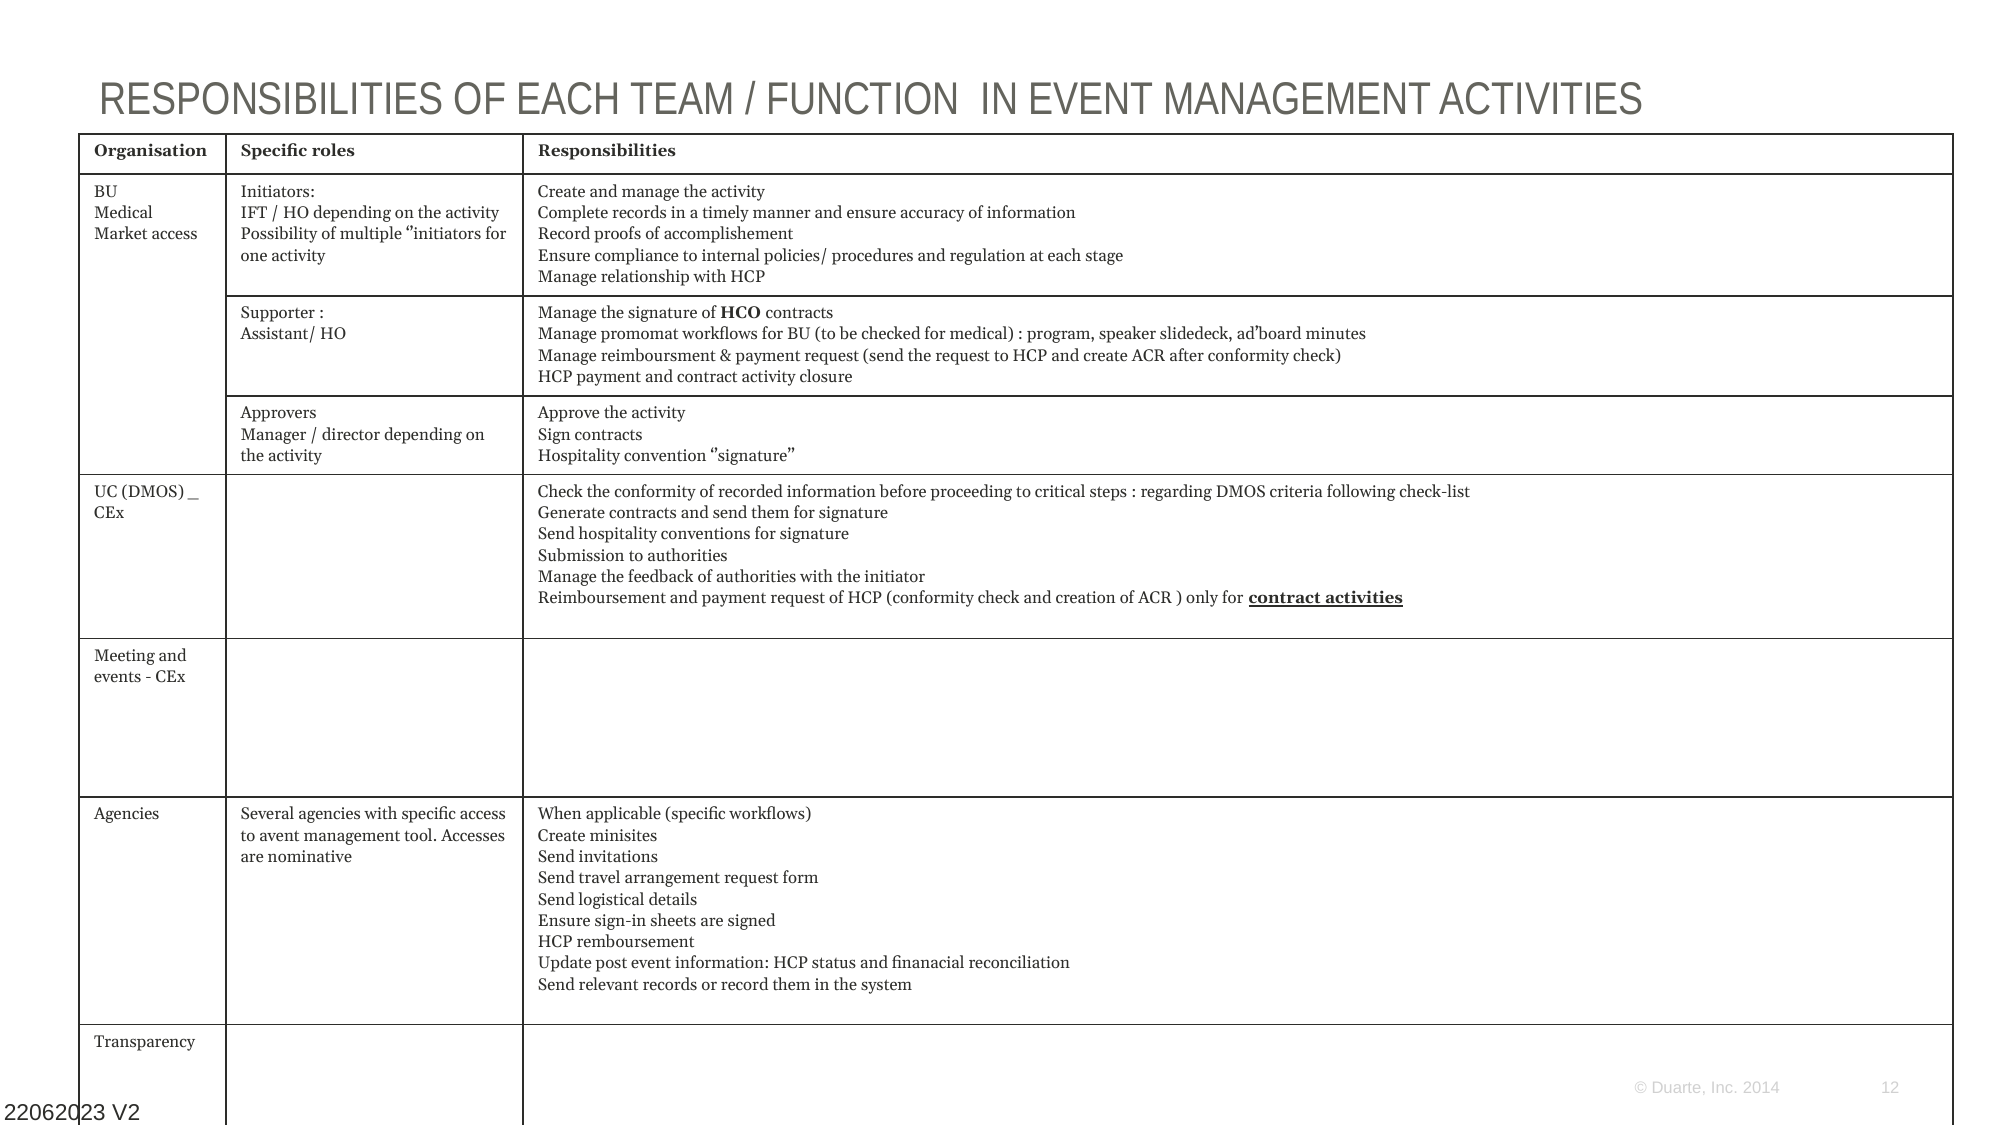

# Responsibilities of each team / Function  in event management activities
| Organisation | Specific roles | Responsibilities |
| --- | --- | --- |
| BU Medical Market access | Initiators: IFT / HO depending on the activity Possibility of multiple ‘’initiators for one activity | Create and manage the activity Complete records in a timely manner and ensure accuracy of information Record proofs of accomplishement Ensure compliance to internal policies/ procedures and regulation at each stage Manage relationship with HCP |
|  | Supporter : Assistant/ HO | Manage the signature of HCO contracts Manage promomat workflows for BU (to be checked for medical) : program, speaker slidedeck, ad’board minutes Manage reimboursment & payment request (send the request to HCP and create ACR after conformity check) HCP payment and contract activity closure |
|  | Approvers Manager / director depending on the activity | Approve the activity Sign contracts Hospitality convention ‘’signature’’ |
| UC (DMOS) \_ CEx |  | Check the conformity of recorded information before proceeding to critical steps : regarding DMOS criteria following check-list Generate contracts and send them for signature Send hospitality conventions for signature Submission to authorities Manage the feedback of authorities with the initiator Reimboursement and payment request of HCP (conformity check and creation of ACR ) only for contract activities |
| Meeting and events - CEx |  |  |
| Agencies | Several agencies with specific access to avent management tool. Accesses are nominative | When applicable (specific workflows) Create minisites Send invitations Send travel arrangement request form Send logistical details Ensure sign-in sheets are signed HCP remboursement Update post event information: HCP status and finanacial reconciliation Send relevant records or record them in the system |
| Transparency |  |  |
| P2P |  |  |